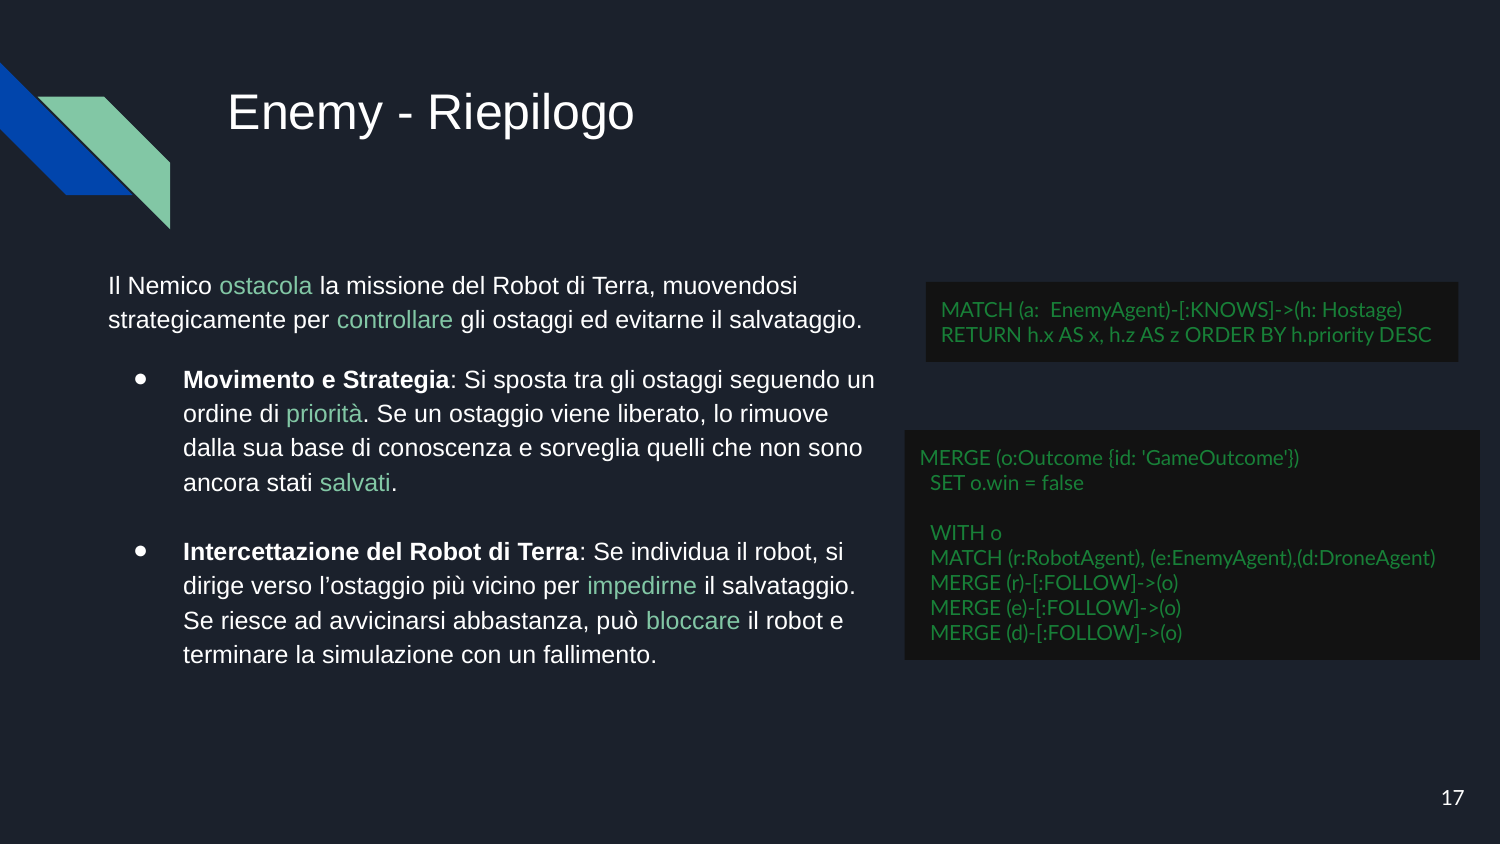

# Enemy - Riepilogo
Il Nemico ostacola la missione del Robot di Terra, muovendosi strategicamente per controllare gli ostaggi ed evitarne il salvataggio.
Movimento e Strategia: Si sposta tra gli ostaggi seguendo un ordine di priorità. Se un ostaggio viene liberato, lo rimuove dalla sua base di conoscenza e sorveglia quelli che non sono ancora stati salvati.
Intercettazione del Robot di Terra: Se individua il robot, si dirige verso l’ostaggio più vicino per impedirne il salvataggio. Se riesce ad avvicinarsi abbastanza, può bloccare il robot e terminare la simulazione con un fallimento.

MATCH (a:  EnemyAgent)-[:KNOWS]->(h: Hostage)
RETURN h.x AS x, h.z AS z ORDER BY h.priority DESC
MERGE (o:Outcome {id: 'GameOutcome'})
  SET o.win = false

  WITH o
  MATCH (r:RobotAgent), (e:EnemyAgent),(d:DroneAgent)
  MERGE (r)-[:FOLLOW]->(o)
  MERGE (e)-[:FOLLOW]->(o)
  MERGE (d)-[:FOLLOW]->(o)
17